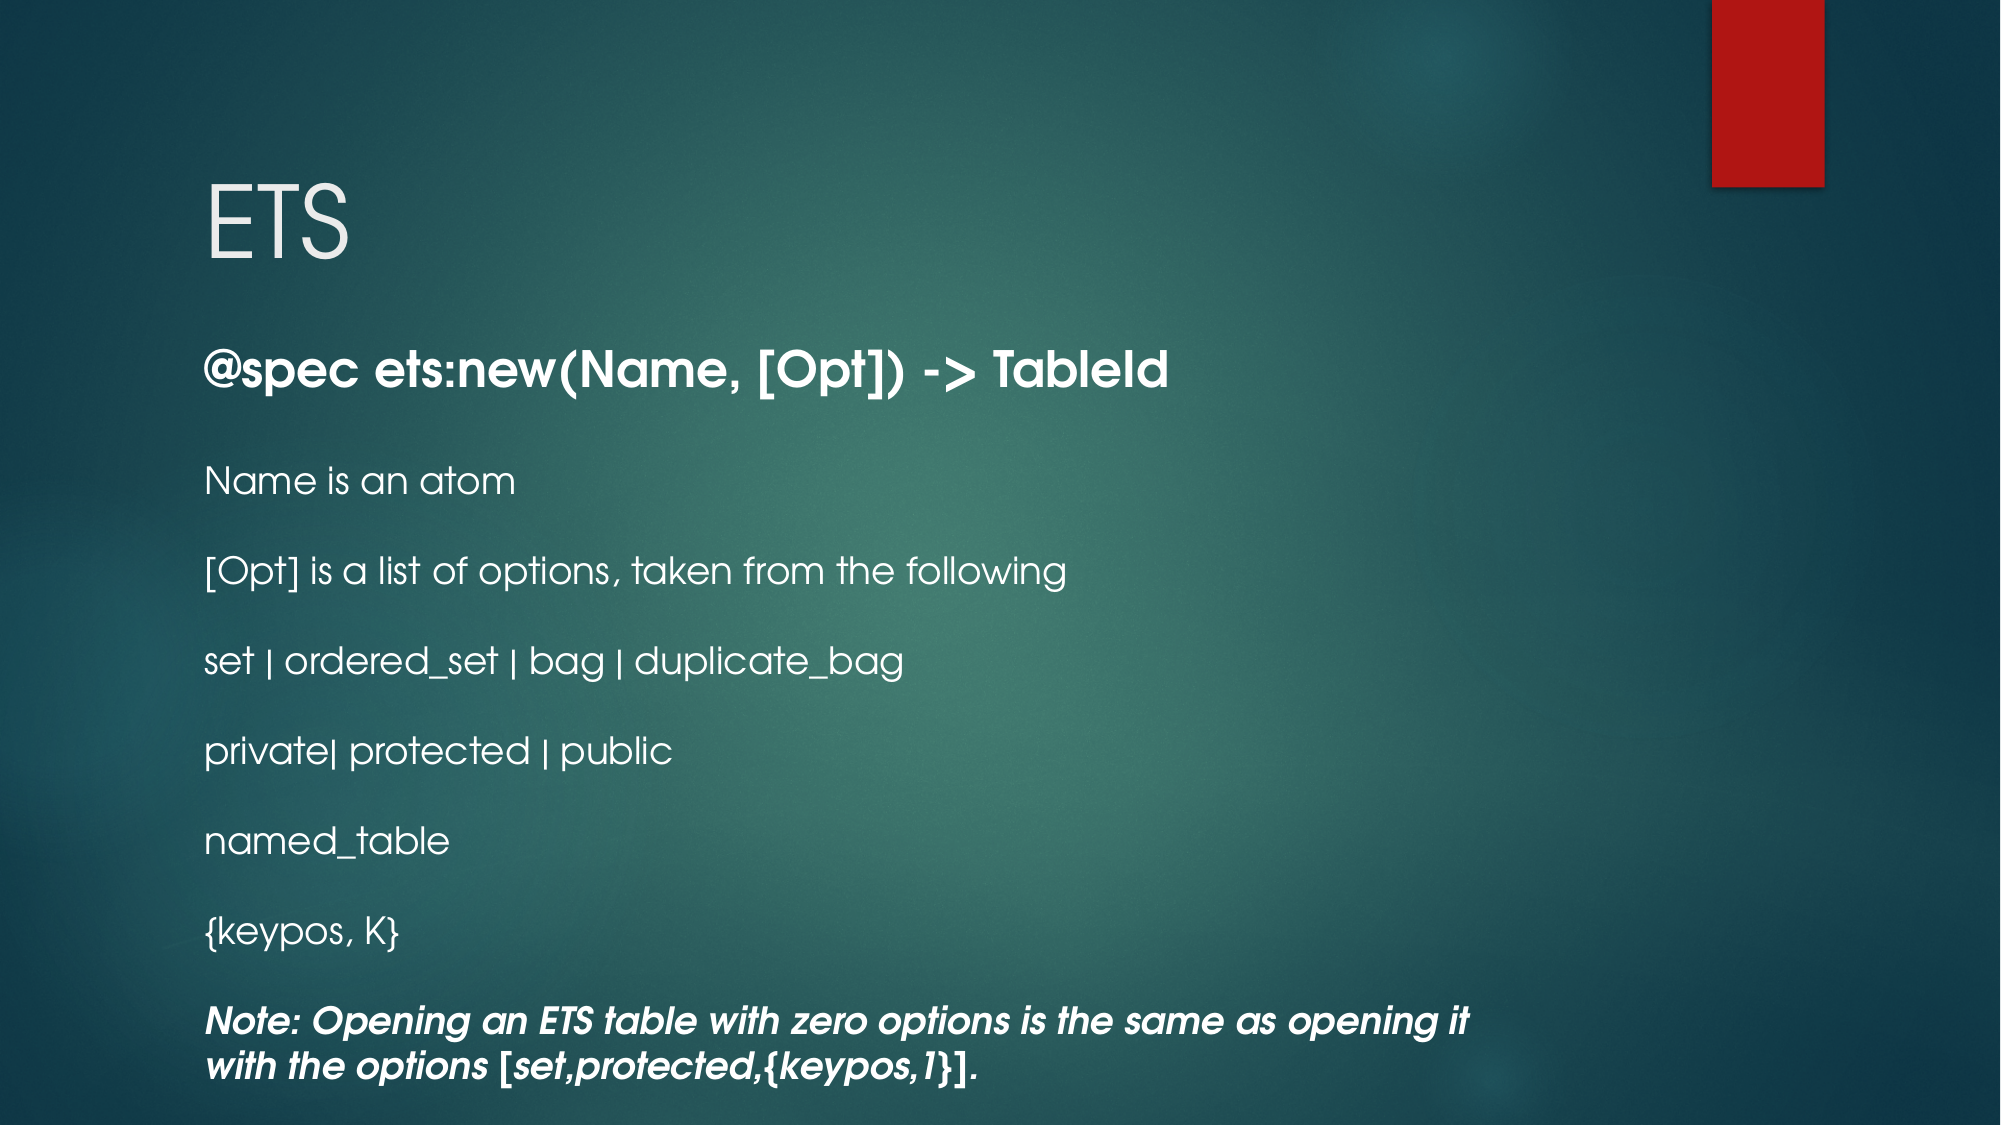

# ETS
@spec ets:new(Name, [Opt]) -> TableId

Name is an atom

[Opt] is a list of options, taken from the following

set | ordered_set | bag | duplicate_bag

private| protected | public

named_table

{keypos, K}

Note: Opening an ETS table with zero options is the same as opening it
with the options [set,protected,{keypos,1}].